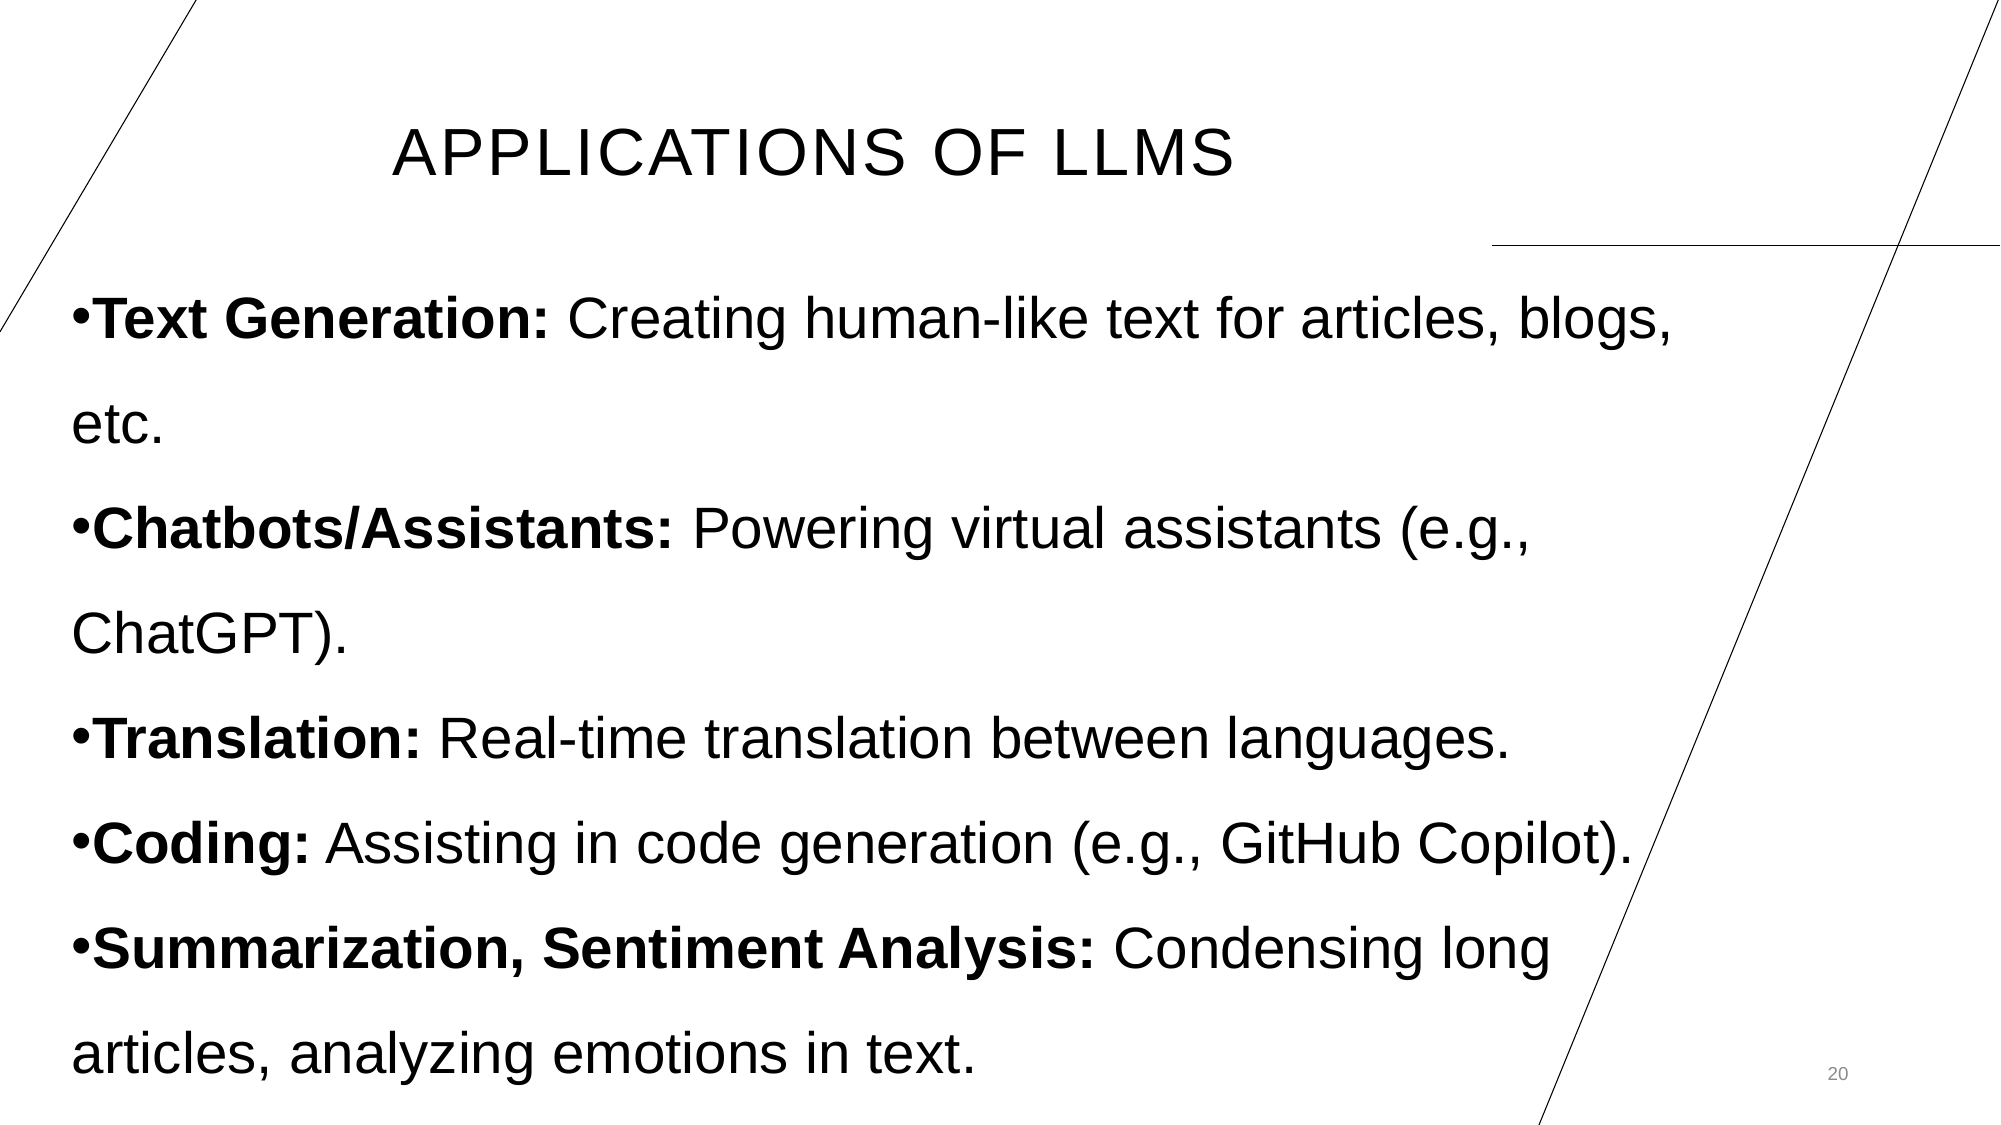

# Applications of LLMs
Text Generation: Creating human-like text for articles, blogs, etc.
Chatbots/Assistants: Powering virtual assistants (e.g., ChatGPT).
Translation: Real-time translation between languages.
Coding: Assisting in code generation (e.g., GitHub Copilot).
Summarization, Sentiment Analysis: Condensing long articles, analyzing emotions in text.
20